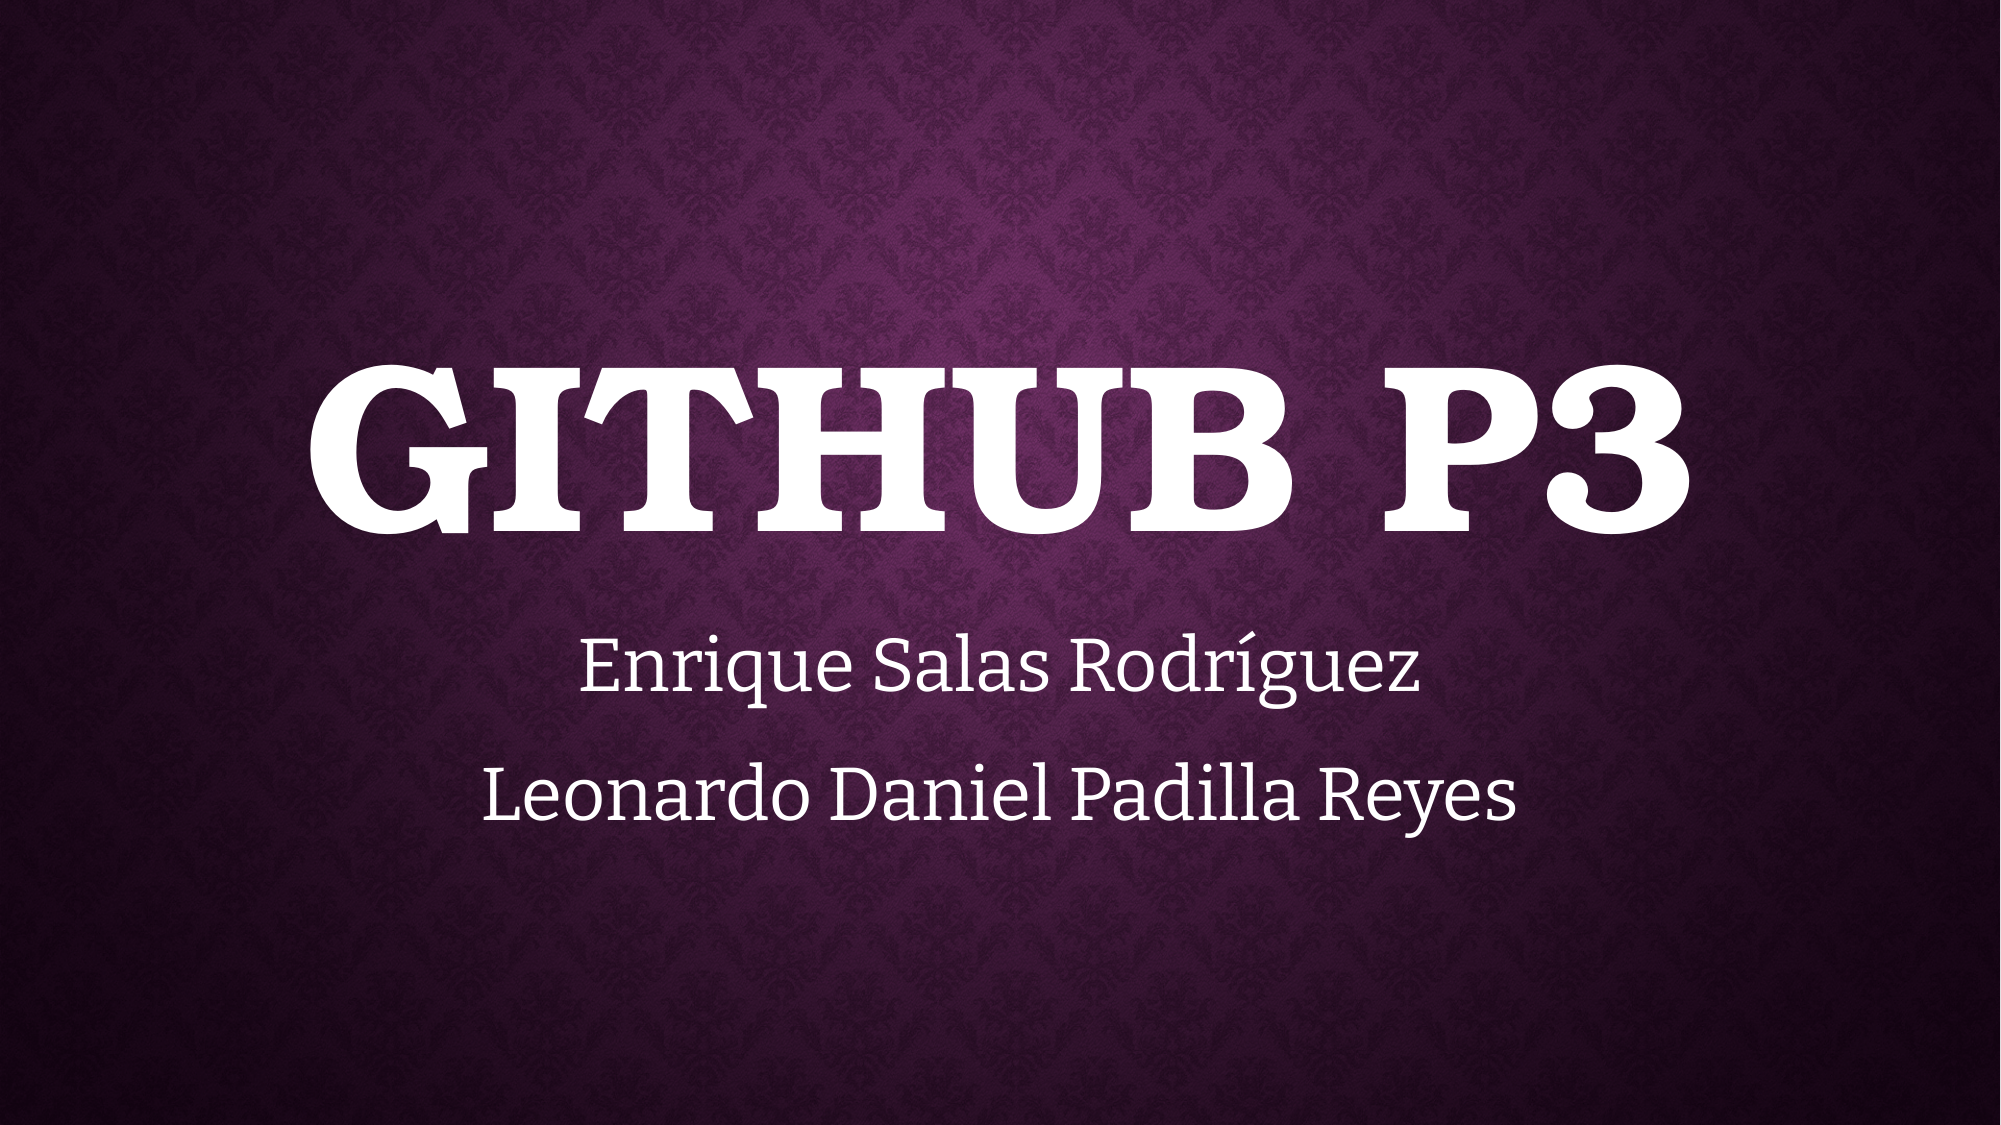

# GitHub P3
Enrique Salas Rodríguez
Leonardo Daniel Padilla Reyes